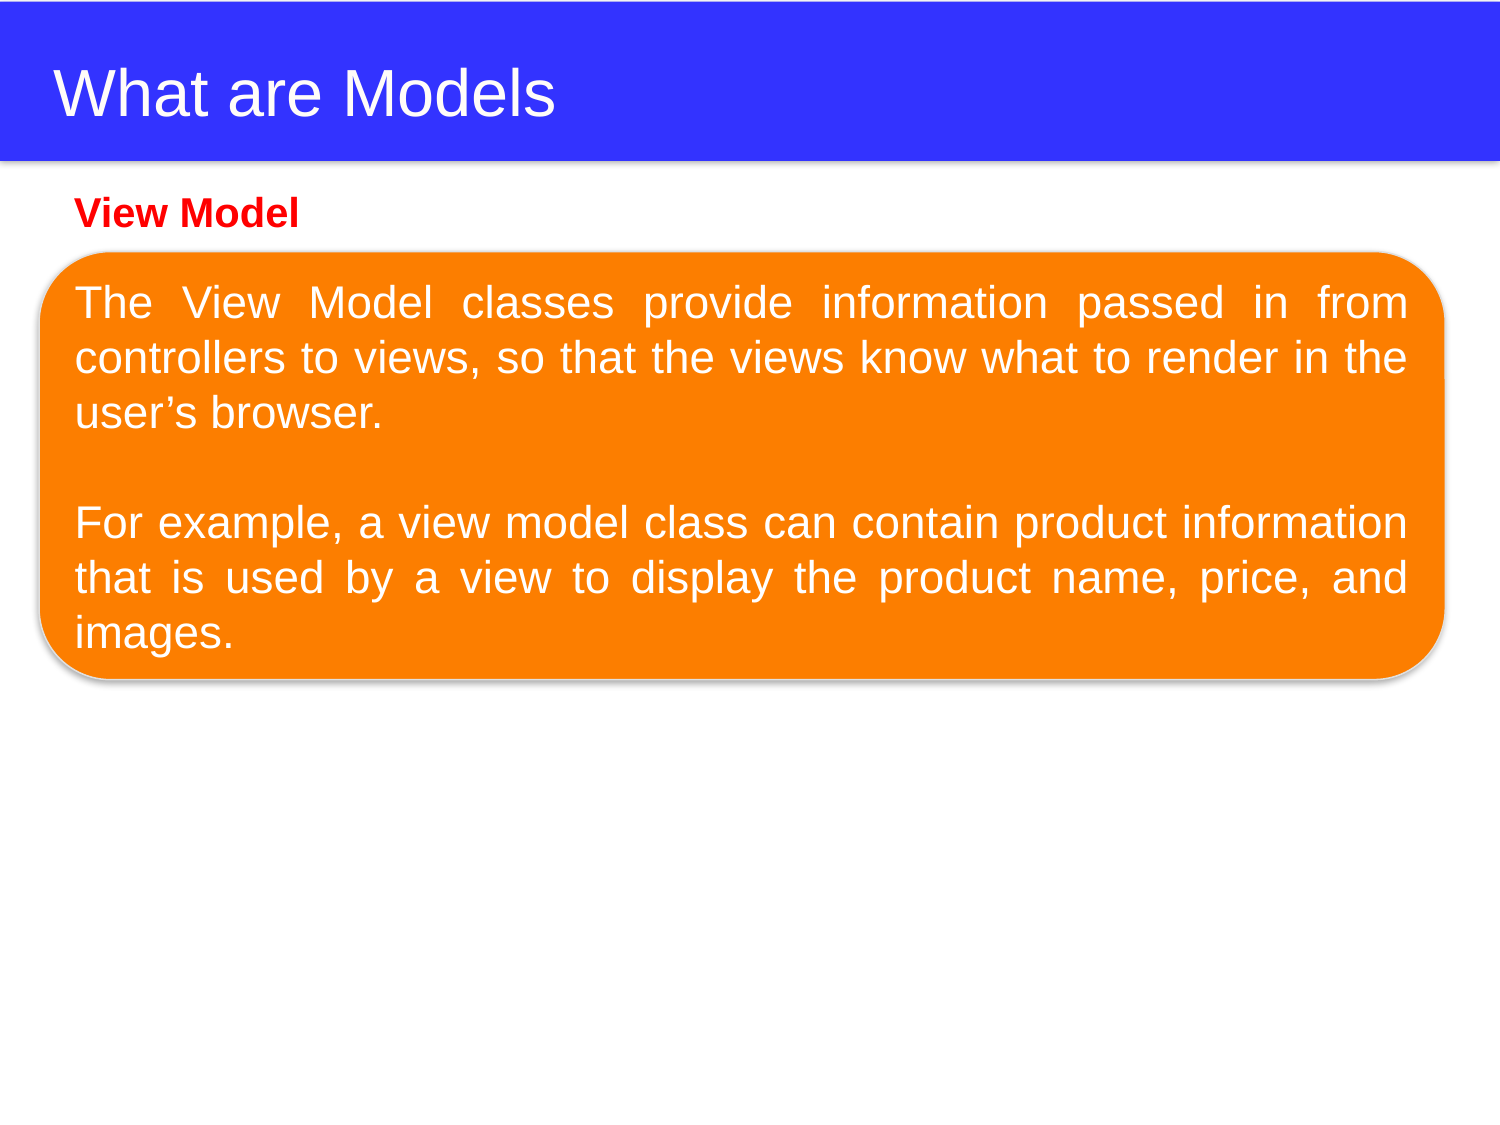

# What are Models
View Model
The View Model classes provide information passed in from controllers to views, so that the views know what to render in the user’s browser.

For example, a view model class can contain product information that is used by a view to display the product name, price, and images.